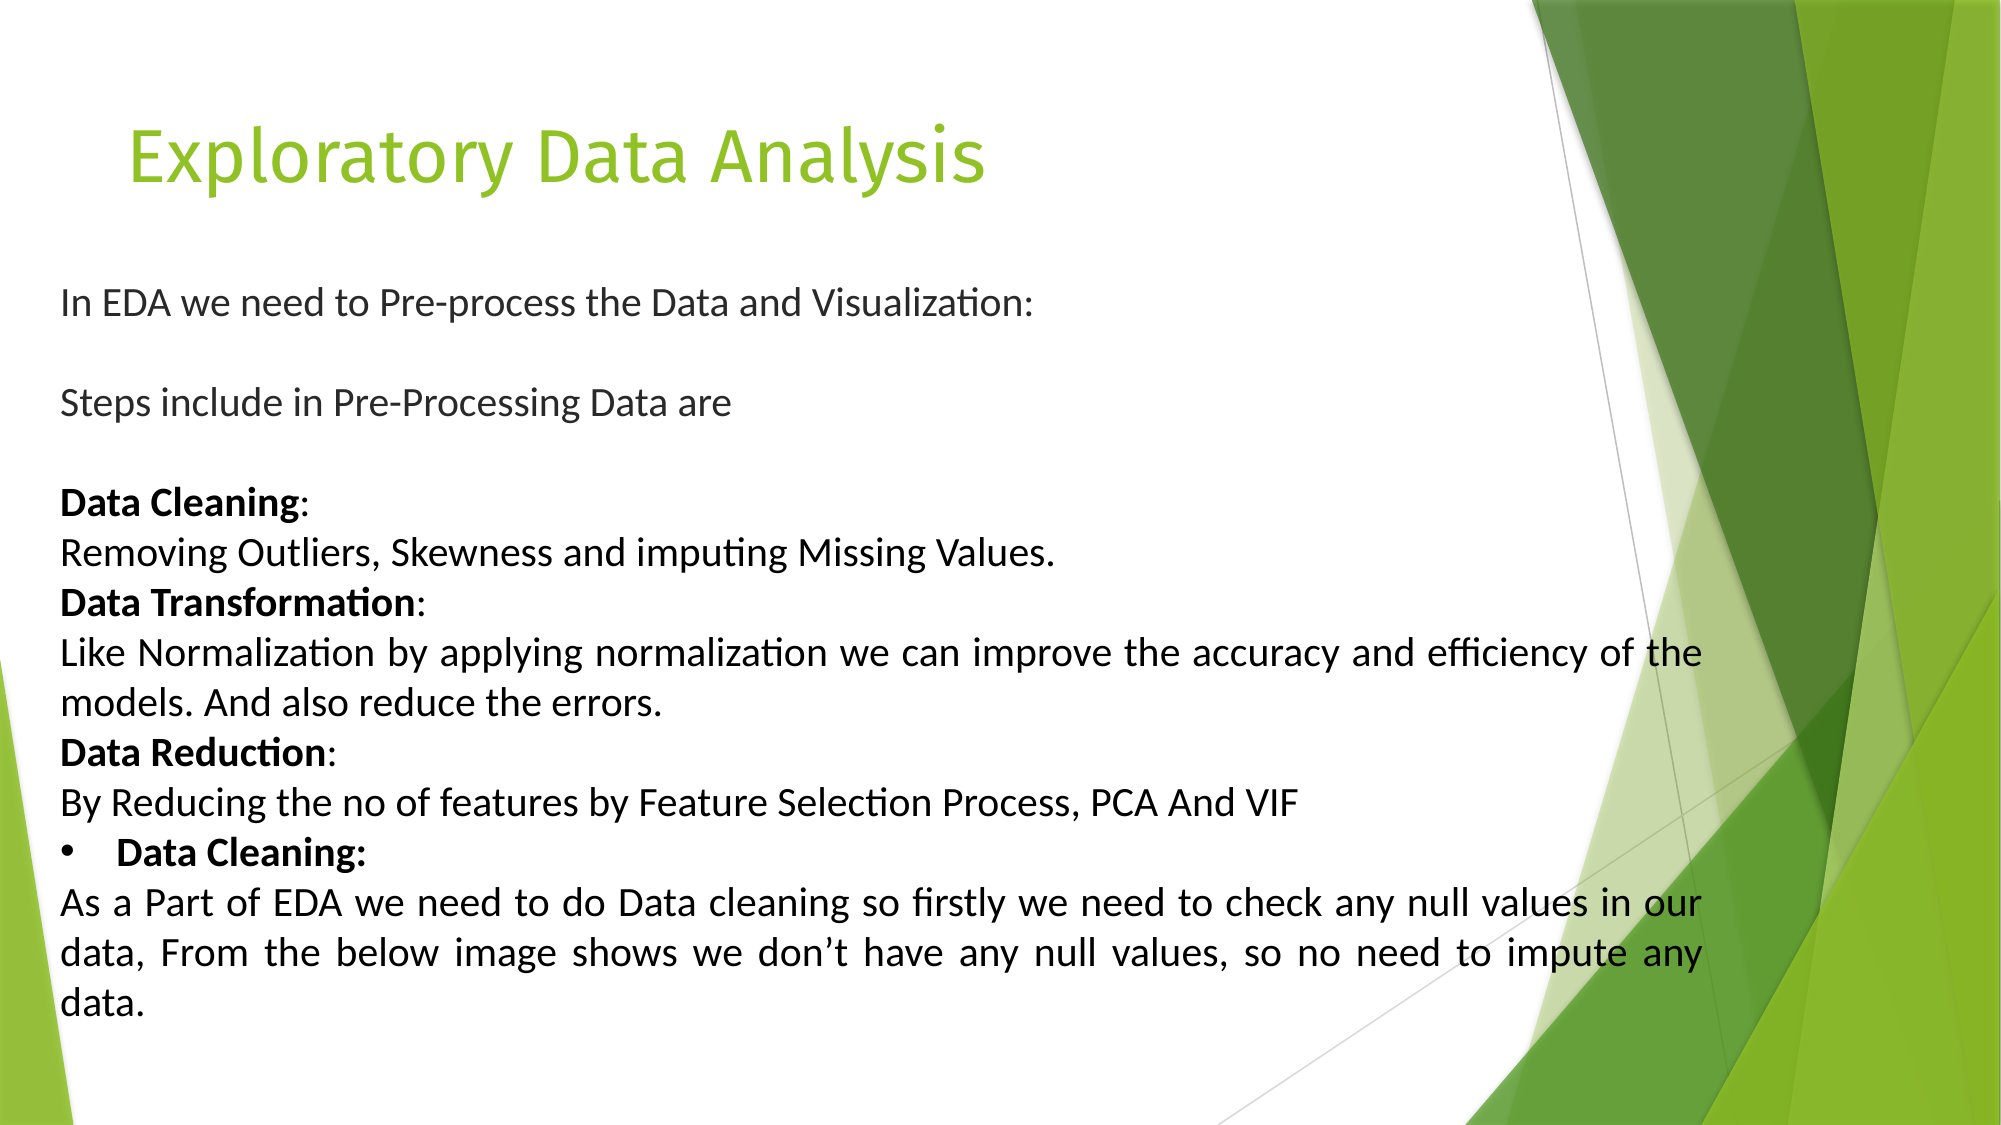

# Exploratory Data Analysis
In EDA we need to Pre-process the Data and Visualization:

Steps include in Pre-Processing Data are

Data Cleaning:
Removing Outliers, Skewness and imputing Missing Values.
Data Transformation:
Like Normalization by applying normalization we can improve the accuracy and efficiency of the models. And also reduce the errors.
Data Reduction:
By Reducing the no of features by Feature Selection Process, PCA And VIF
Data Cleaning:
As a Part of EDA we need to do Data cleaning so firstly we need to check any null values in our data, From the below image shows we don’t have any null values, so no need to impute any data.